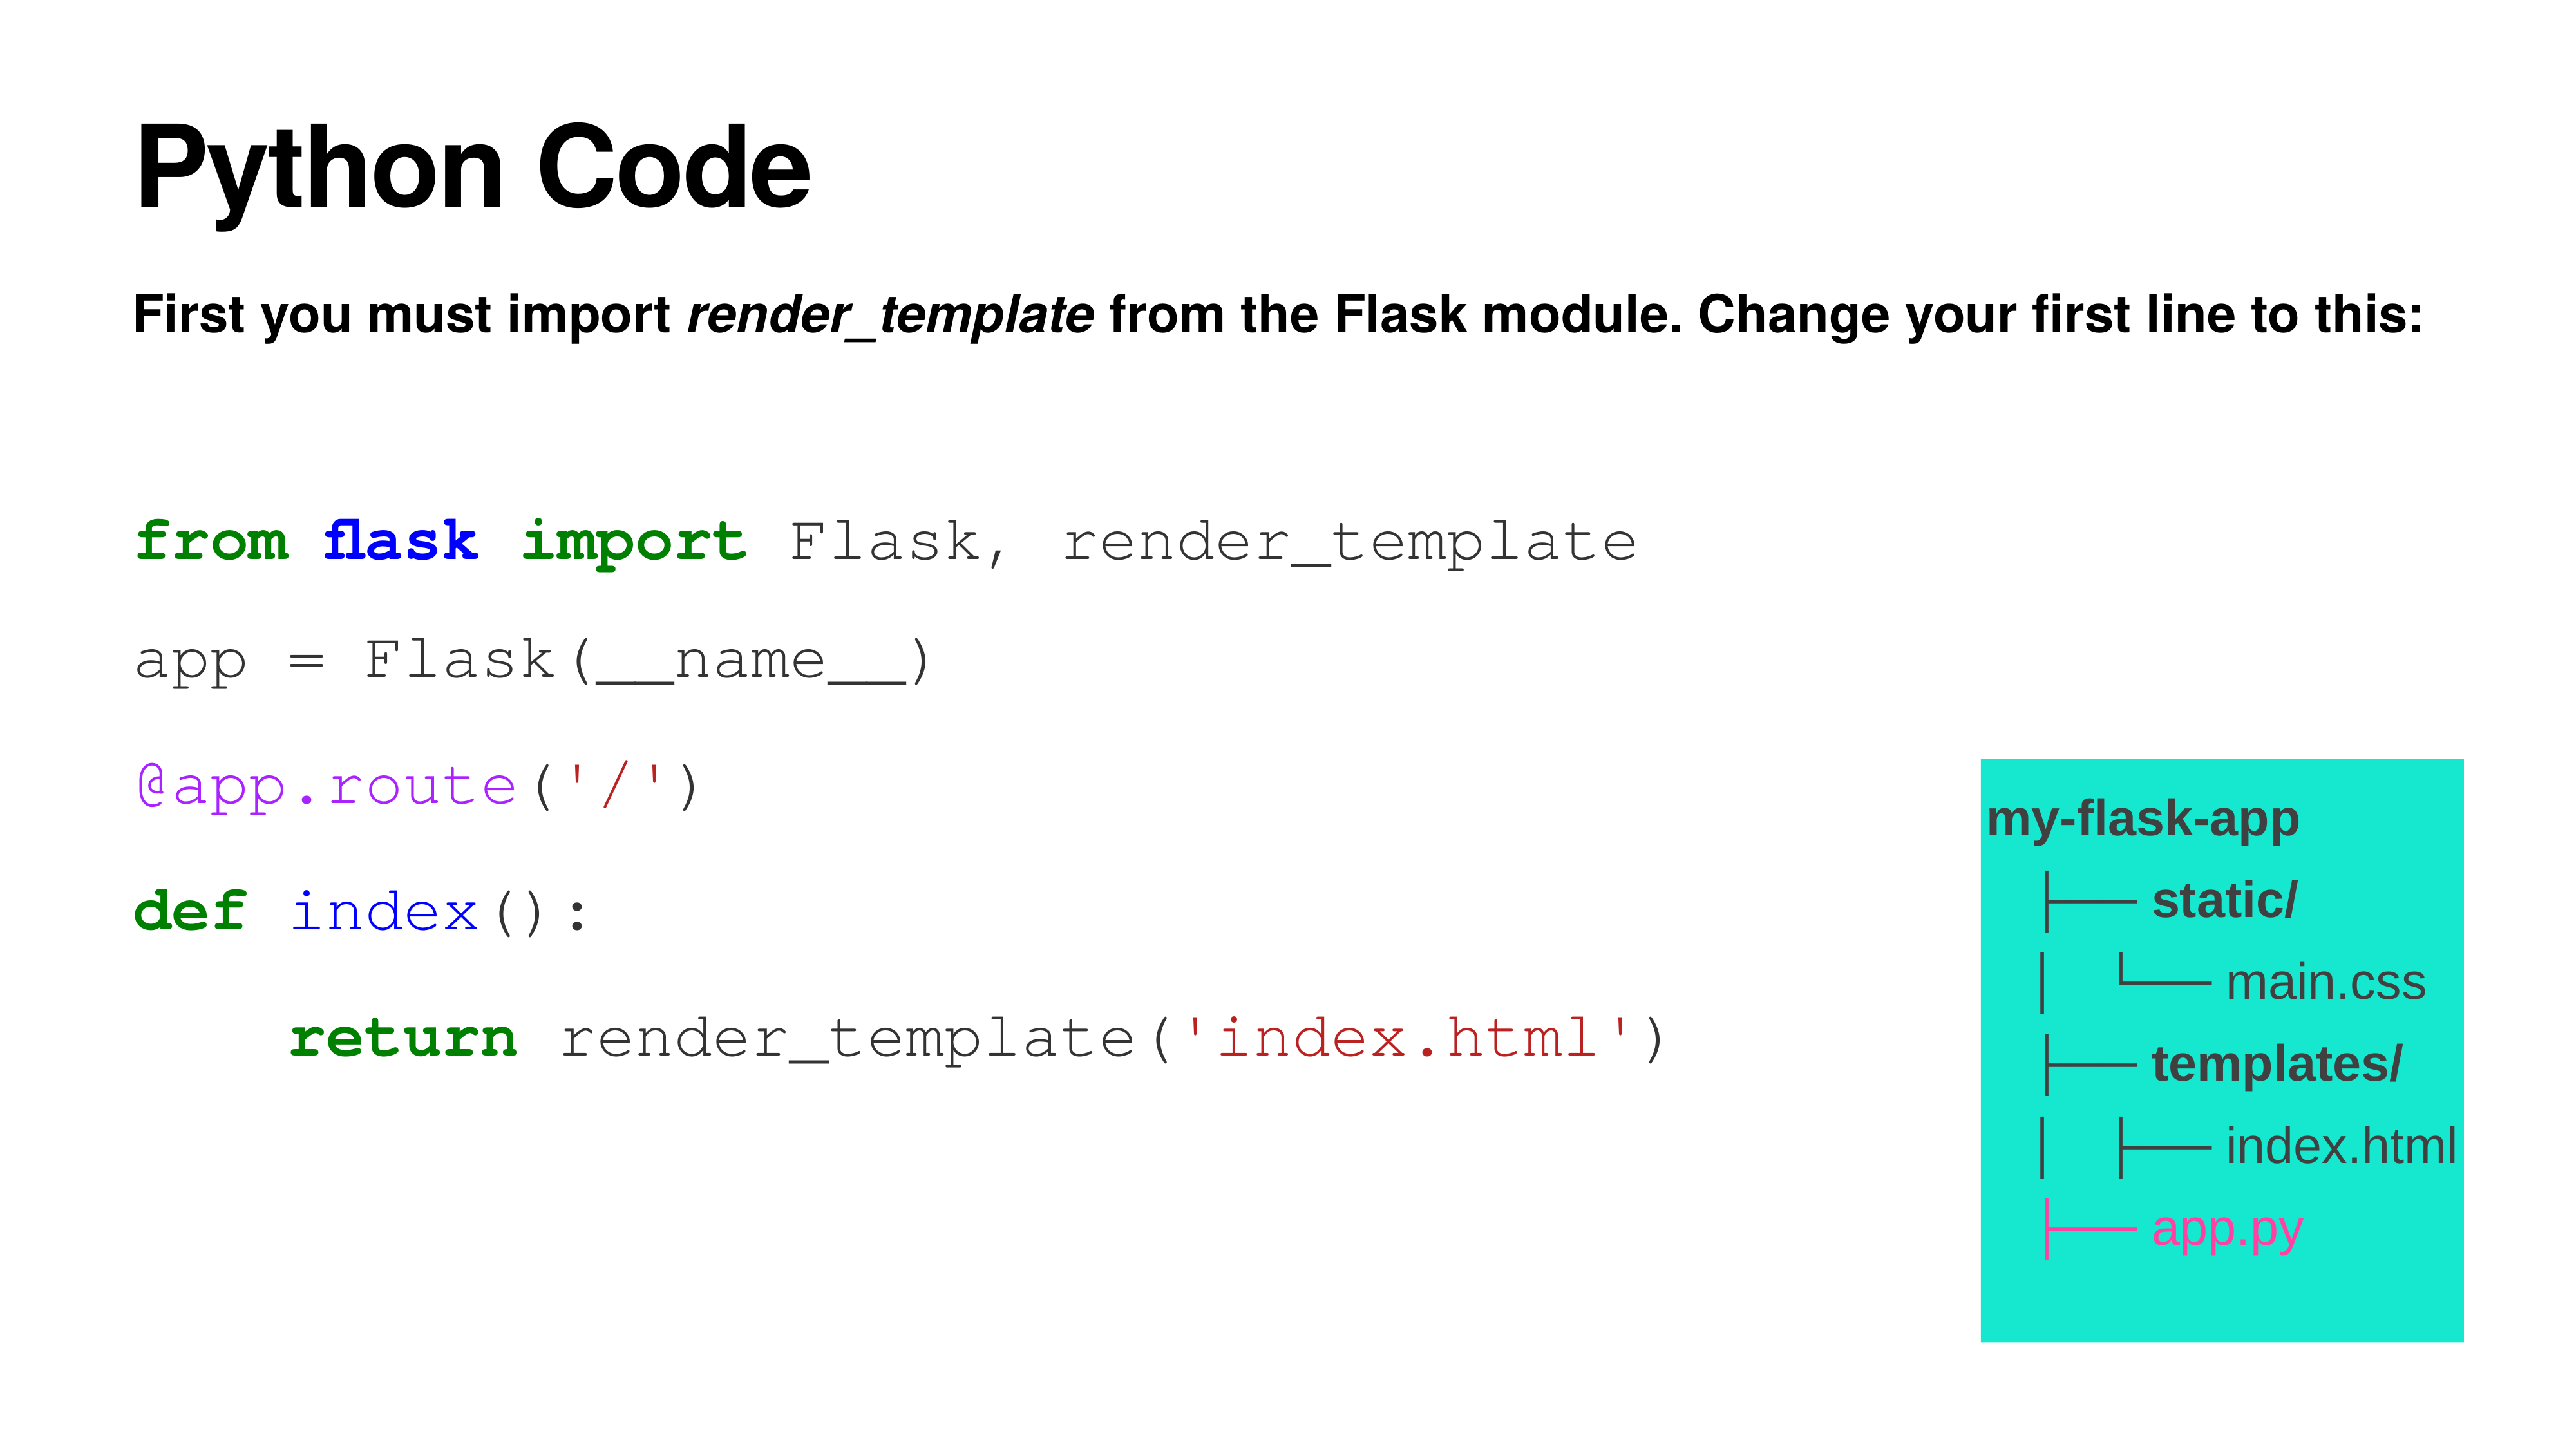

# Python Code
First you must import render_template from the Flask module. Change your first line to this:
from flask import Flask, render_template
app = Flask(__name__)
@app.route('/')
def index():
    return render_template('index.html')

my-flask-app
   ├── static/
   │   └── main.css
   ├── templates/
   │   ├── index.html
   ├── app.py